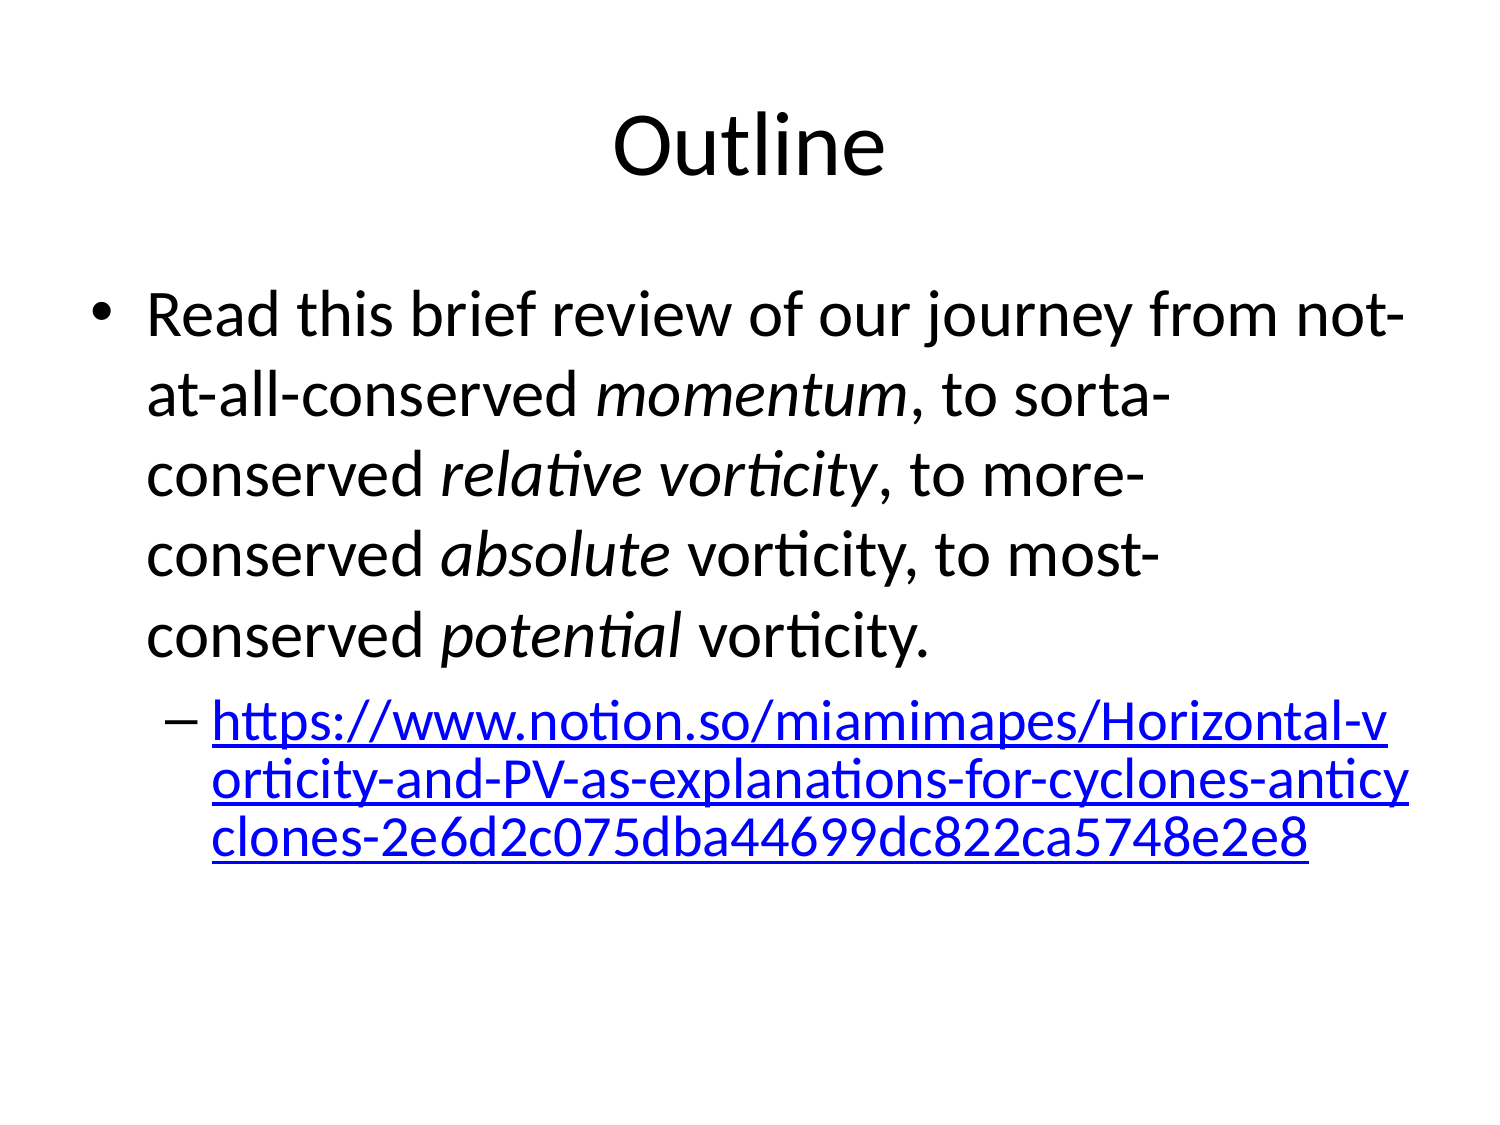

# Outline
Read this brief review of our journey from not-at-all-conserved momentum, to sorta-conserved relative vorticity, to more- conserved absolute vorticity, to most-conserved potential vorticity.
https://www.notion.so/miamimapes/Horizontal-vorticity-and-PV-as-explanations-for-cyclones-anticyclones-2e6d2c075dba44699dc822ca5748e2e8